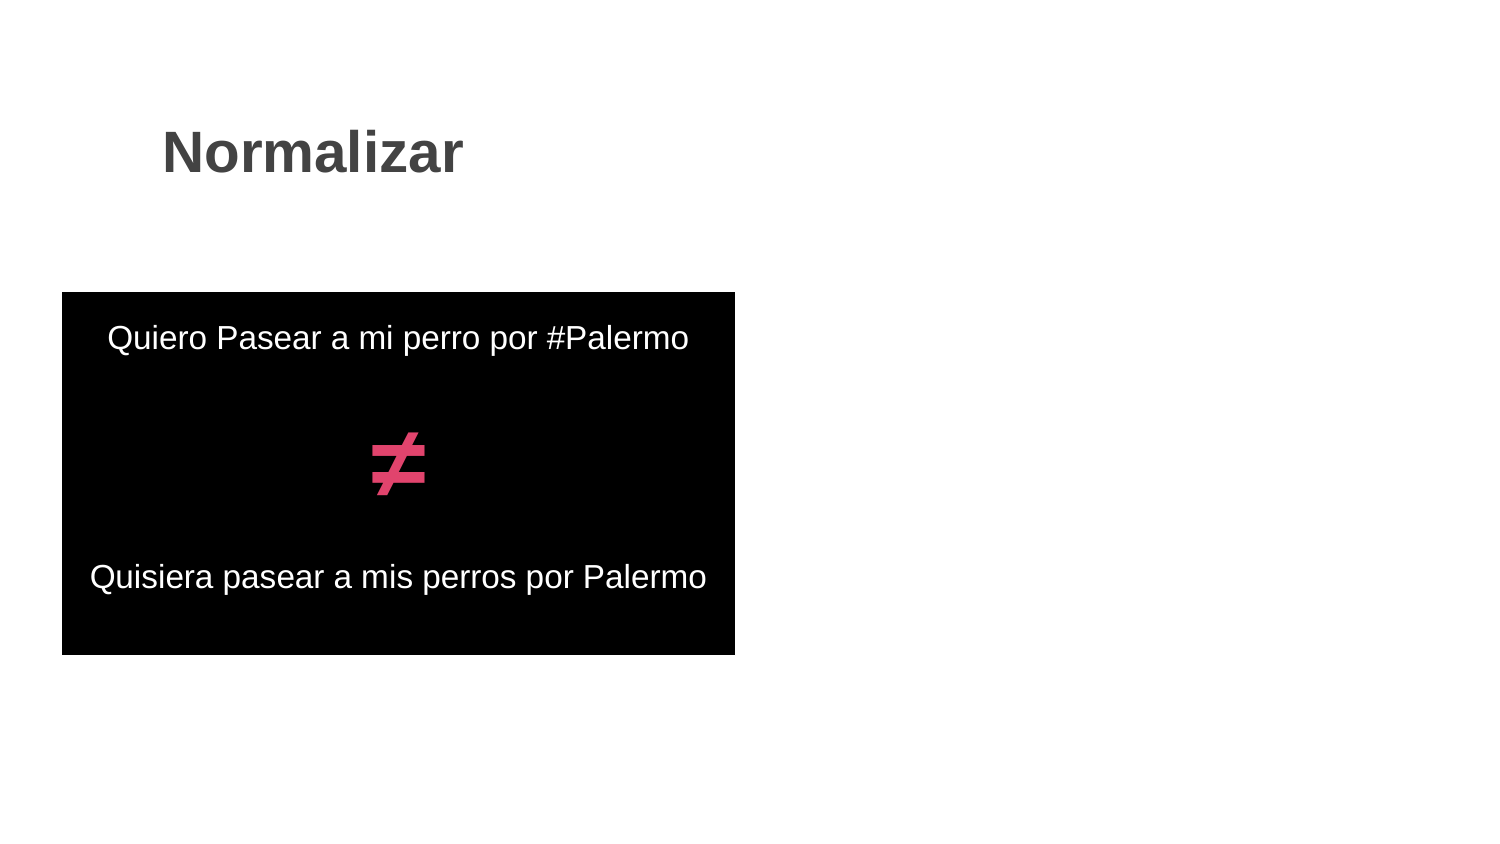

Normalizar

Quiero Pasear a mi perro por #Palermo
≠
Quisiera pasear a mis perros por Palermo